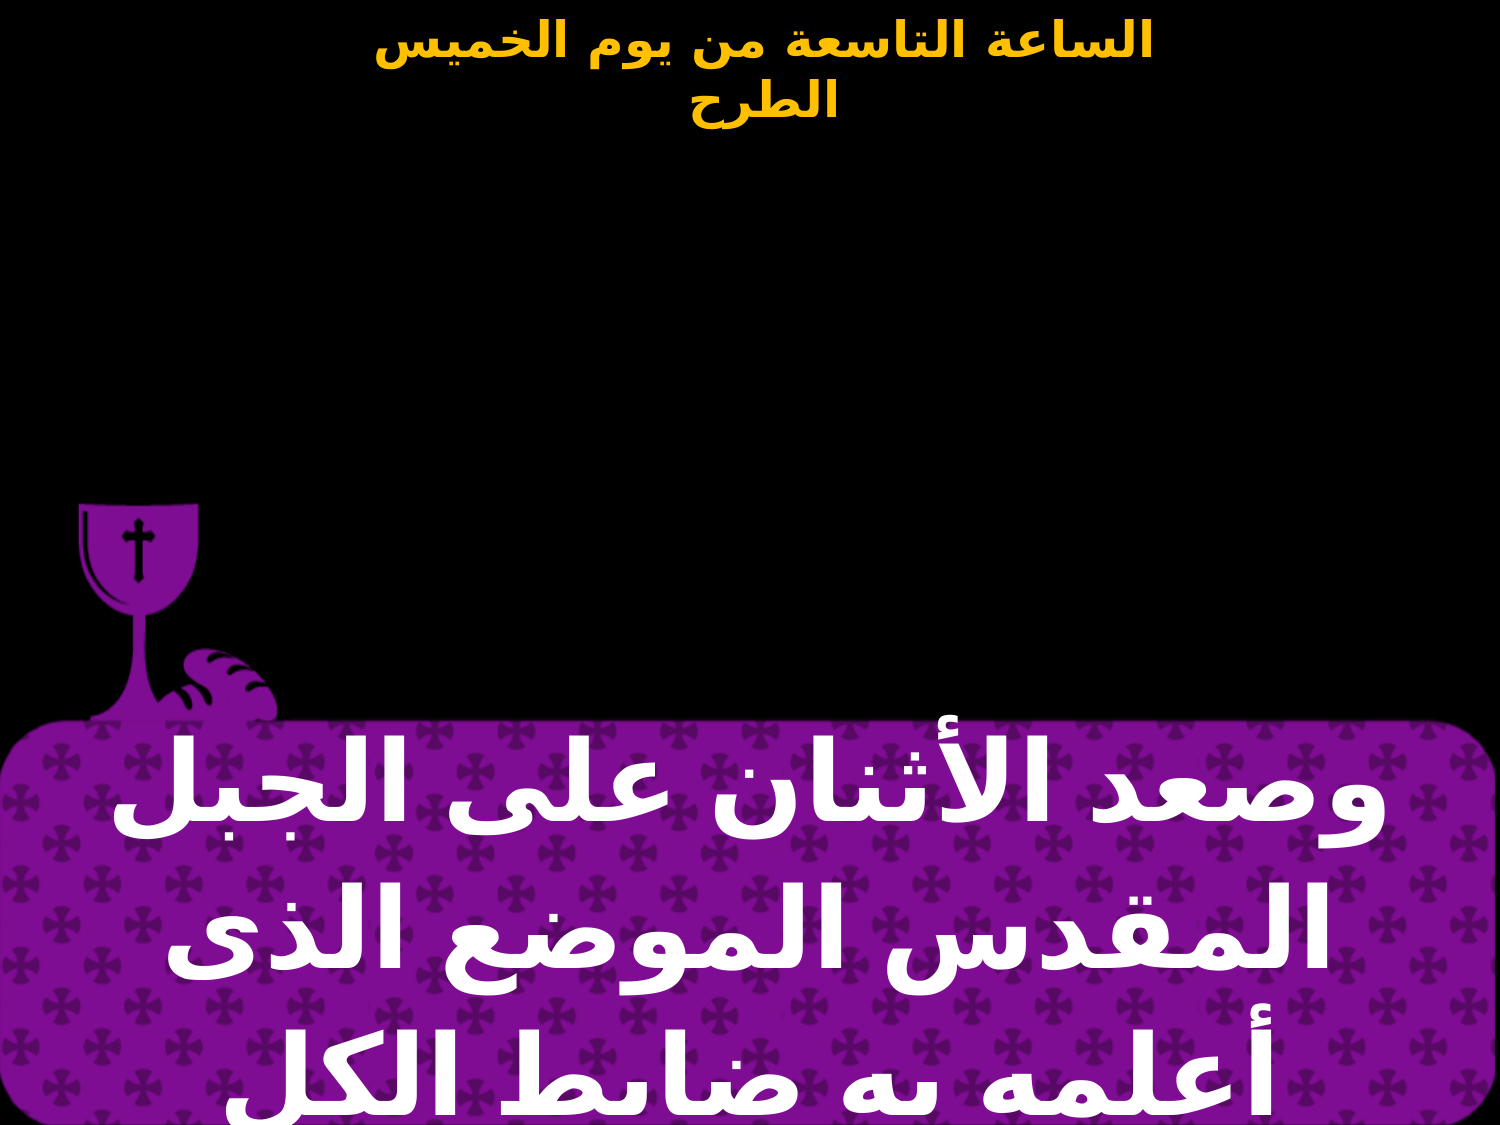

| وصعد الأثنان على الجبل المقدس الموضع الذى أعلمه به ضابط الكل |
| --- |